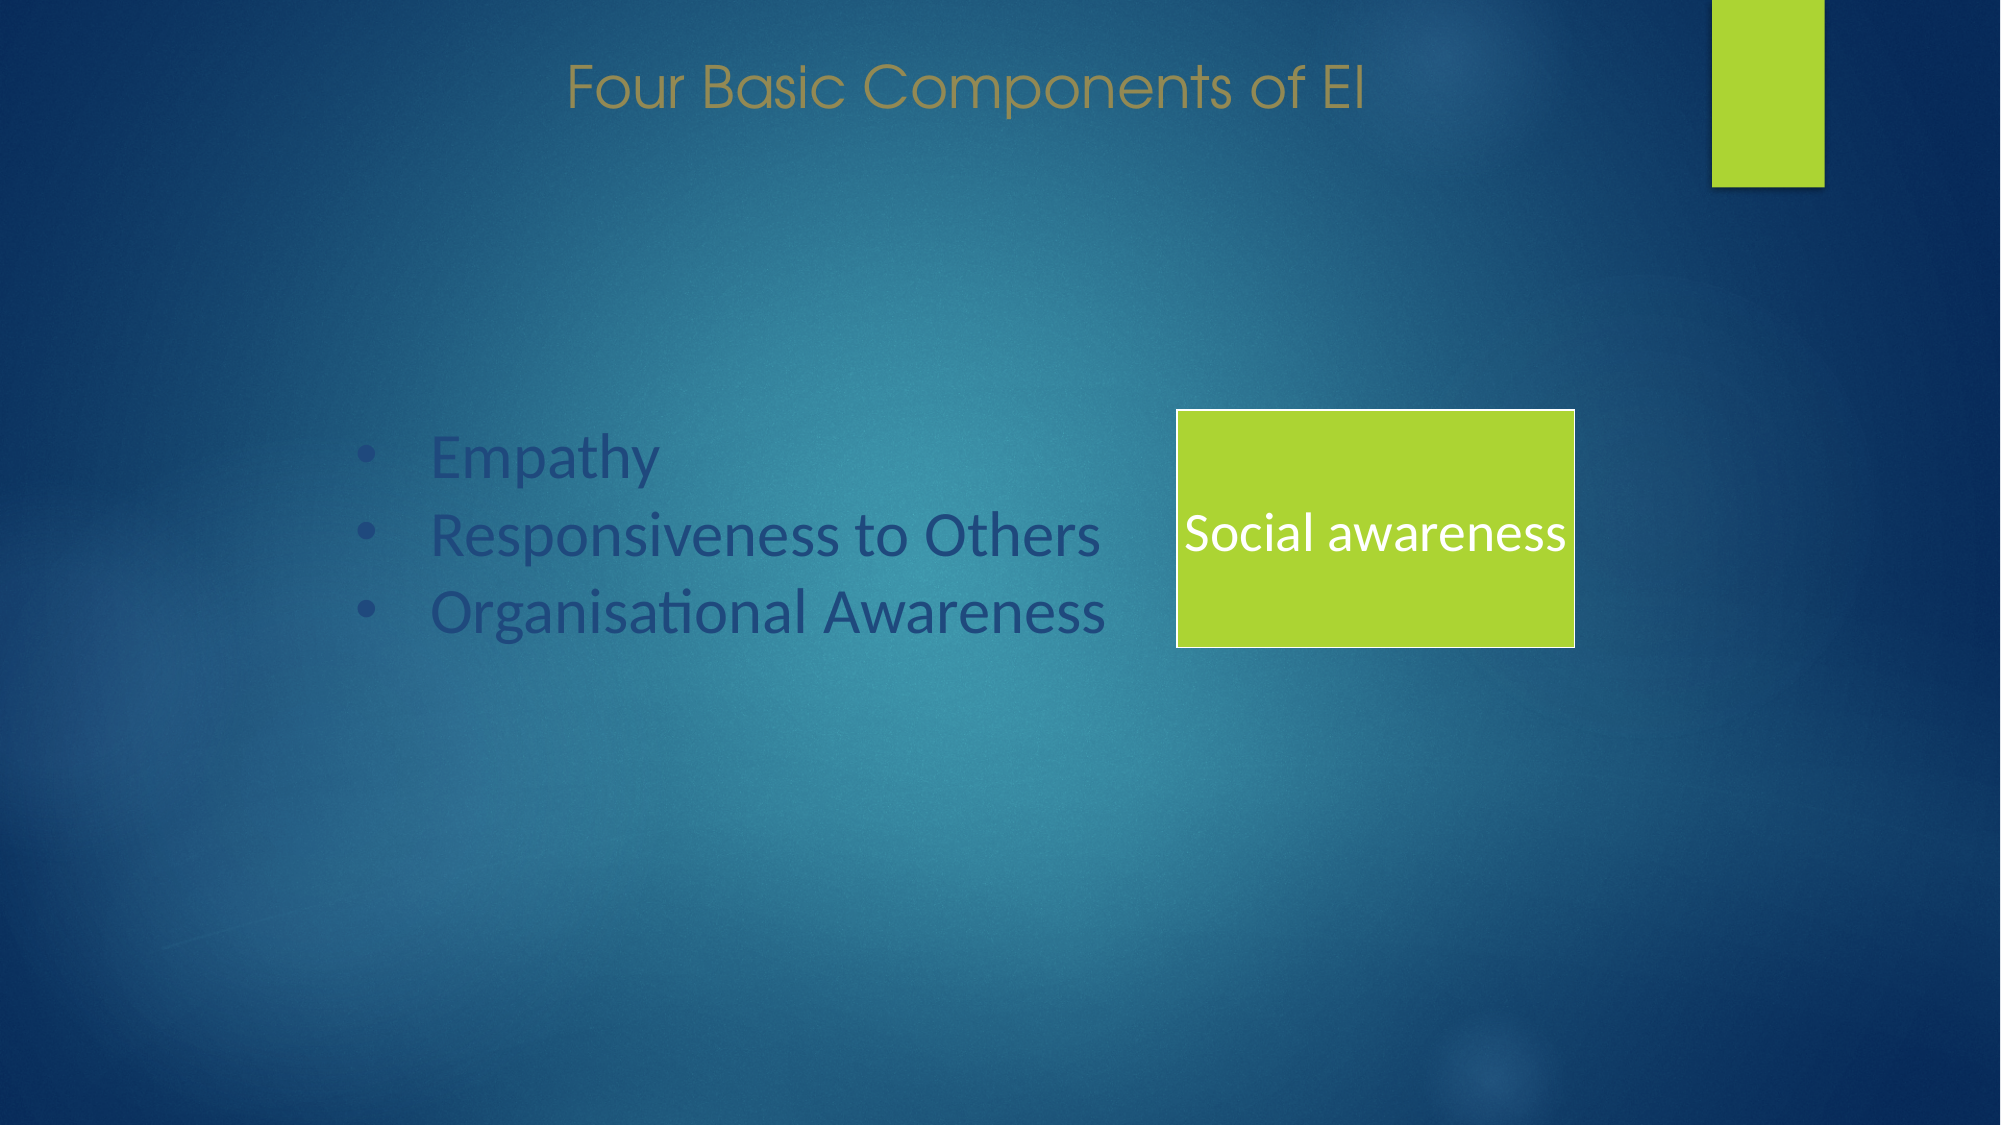

# Four Basic Components of EI
Empathy
Responsiveness to Others
Organisational Awareness
Social awareness